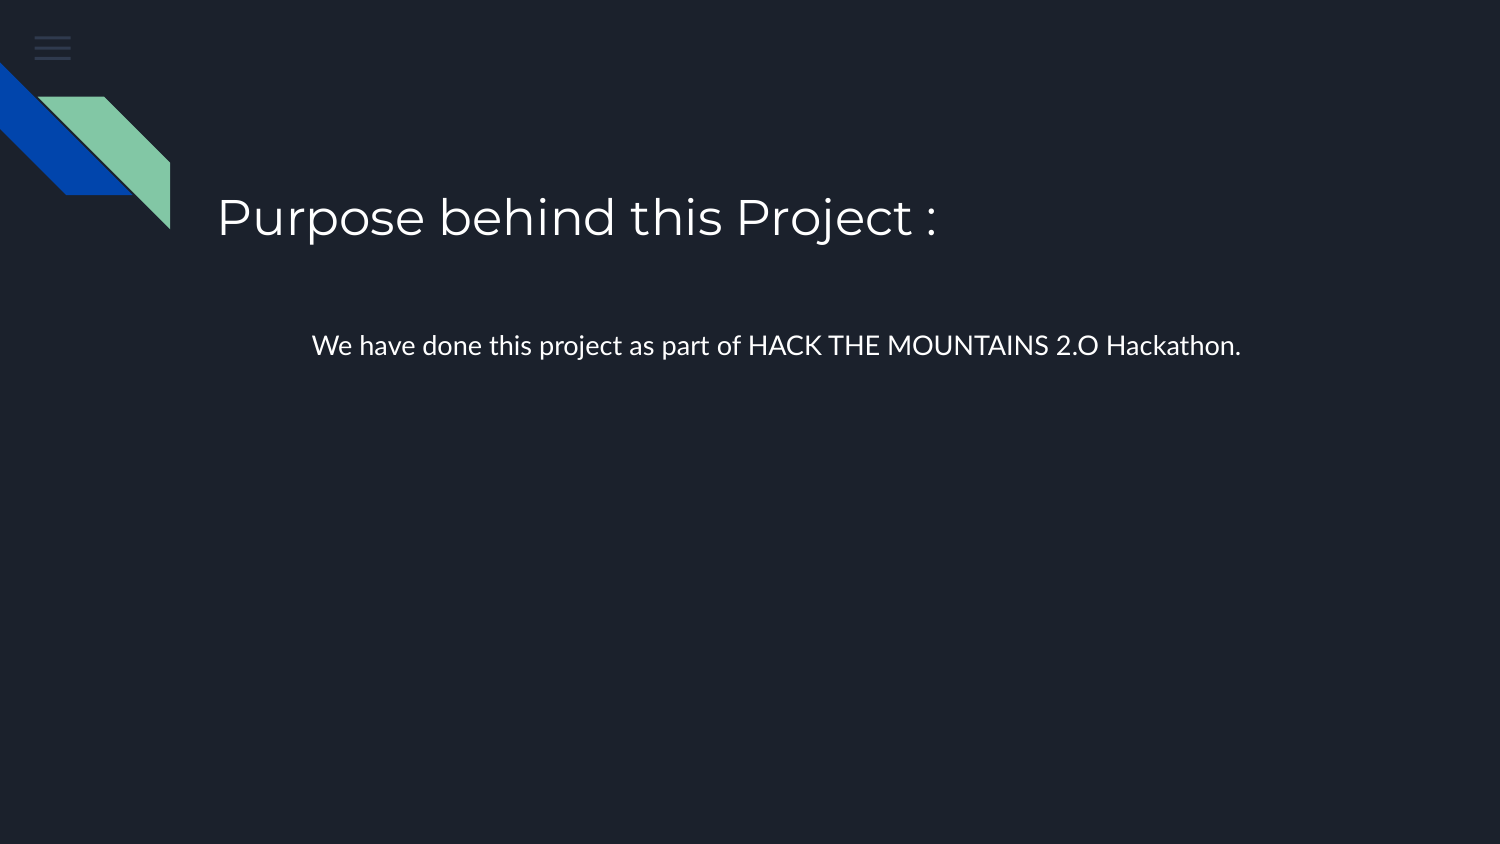

# Purpose behind this Project :
We have done this project as part of HACK THE MOUNTAINS 2.O Hackathon.